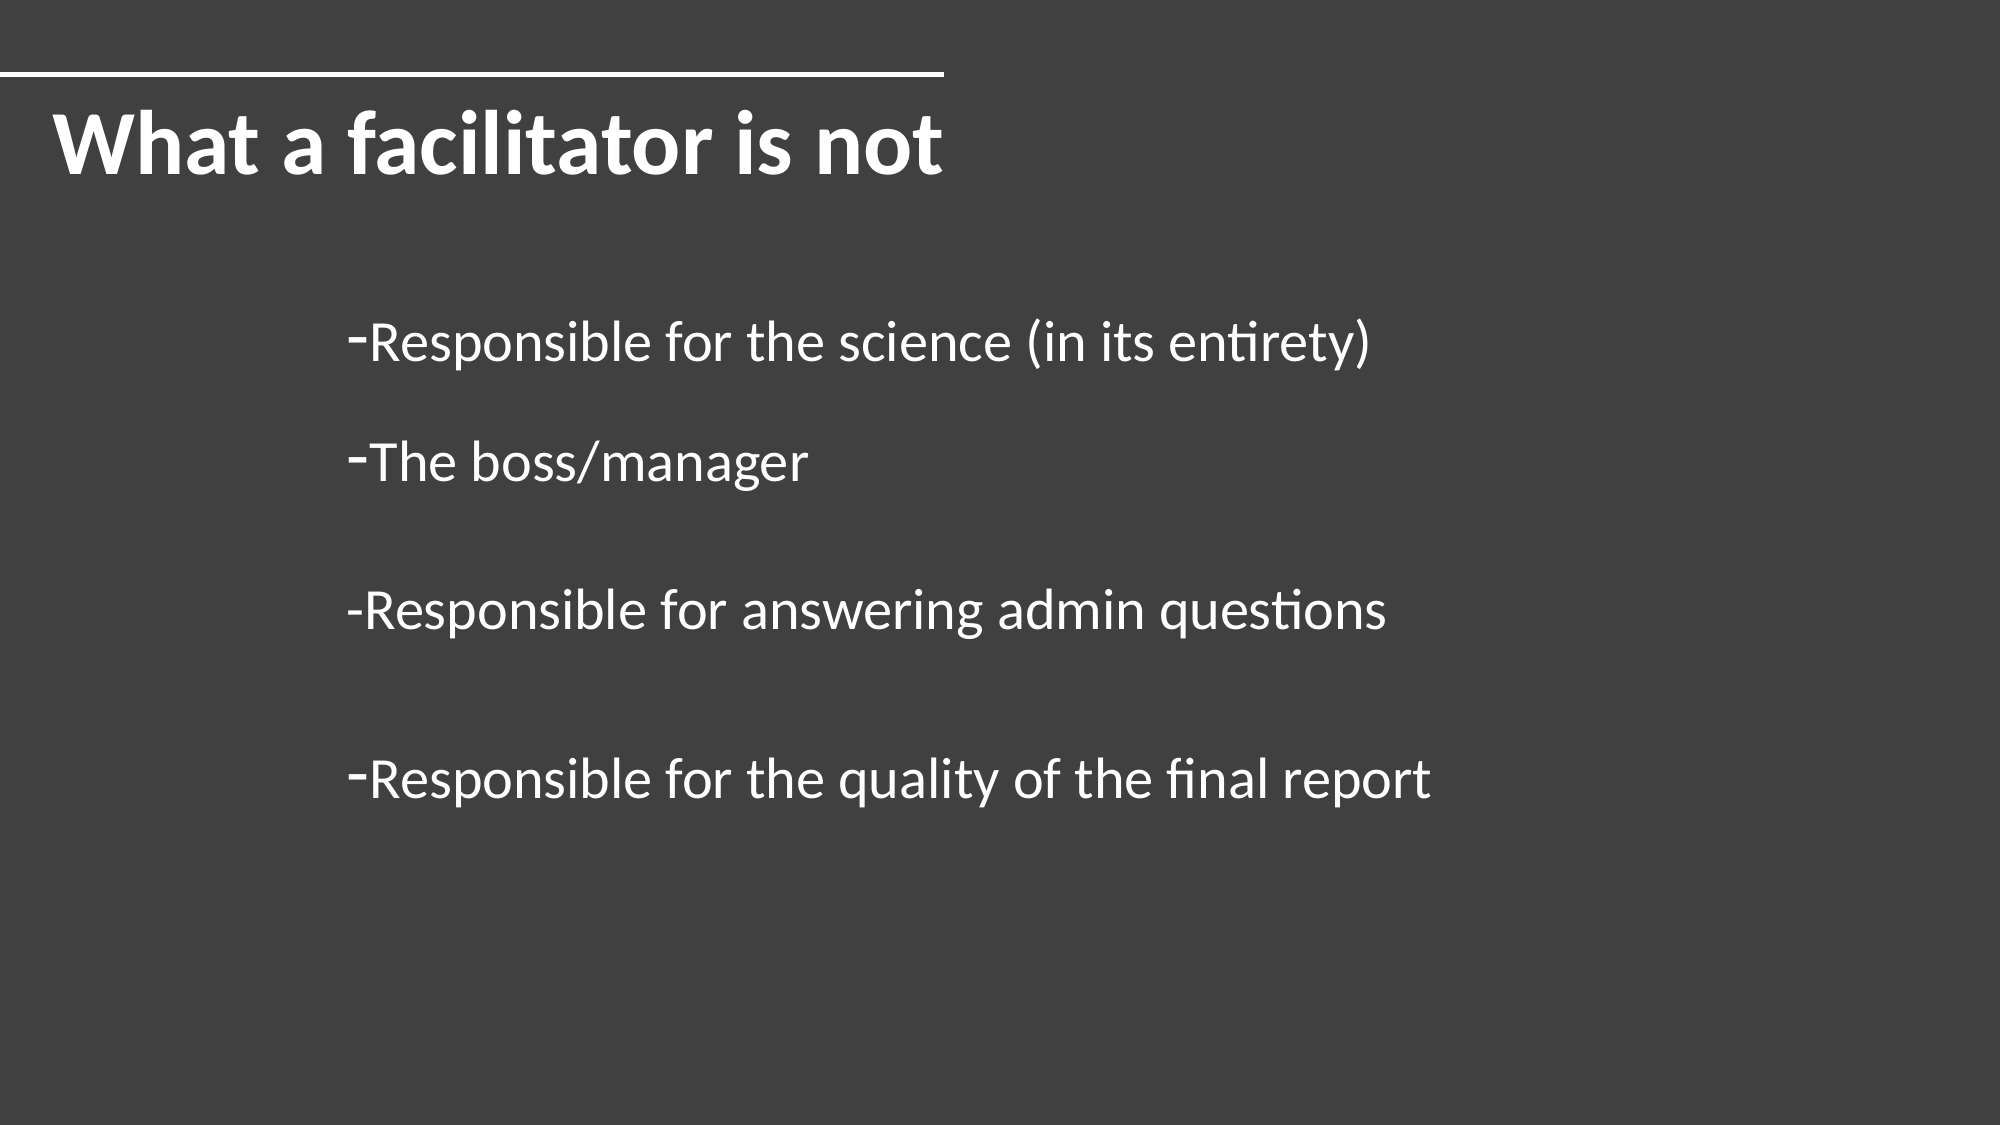

What a facilitator is not
-Responsible for the science (in its entirety)
-The boss/manager
-Responsible for answering admin questions
-Responsible for the quality of the final report